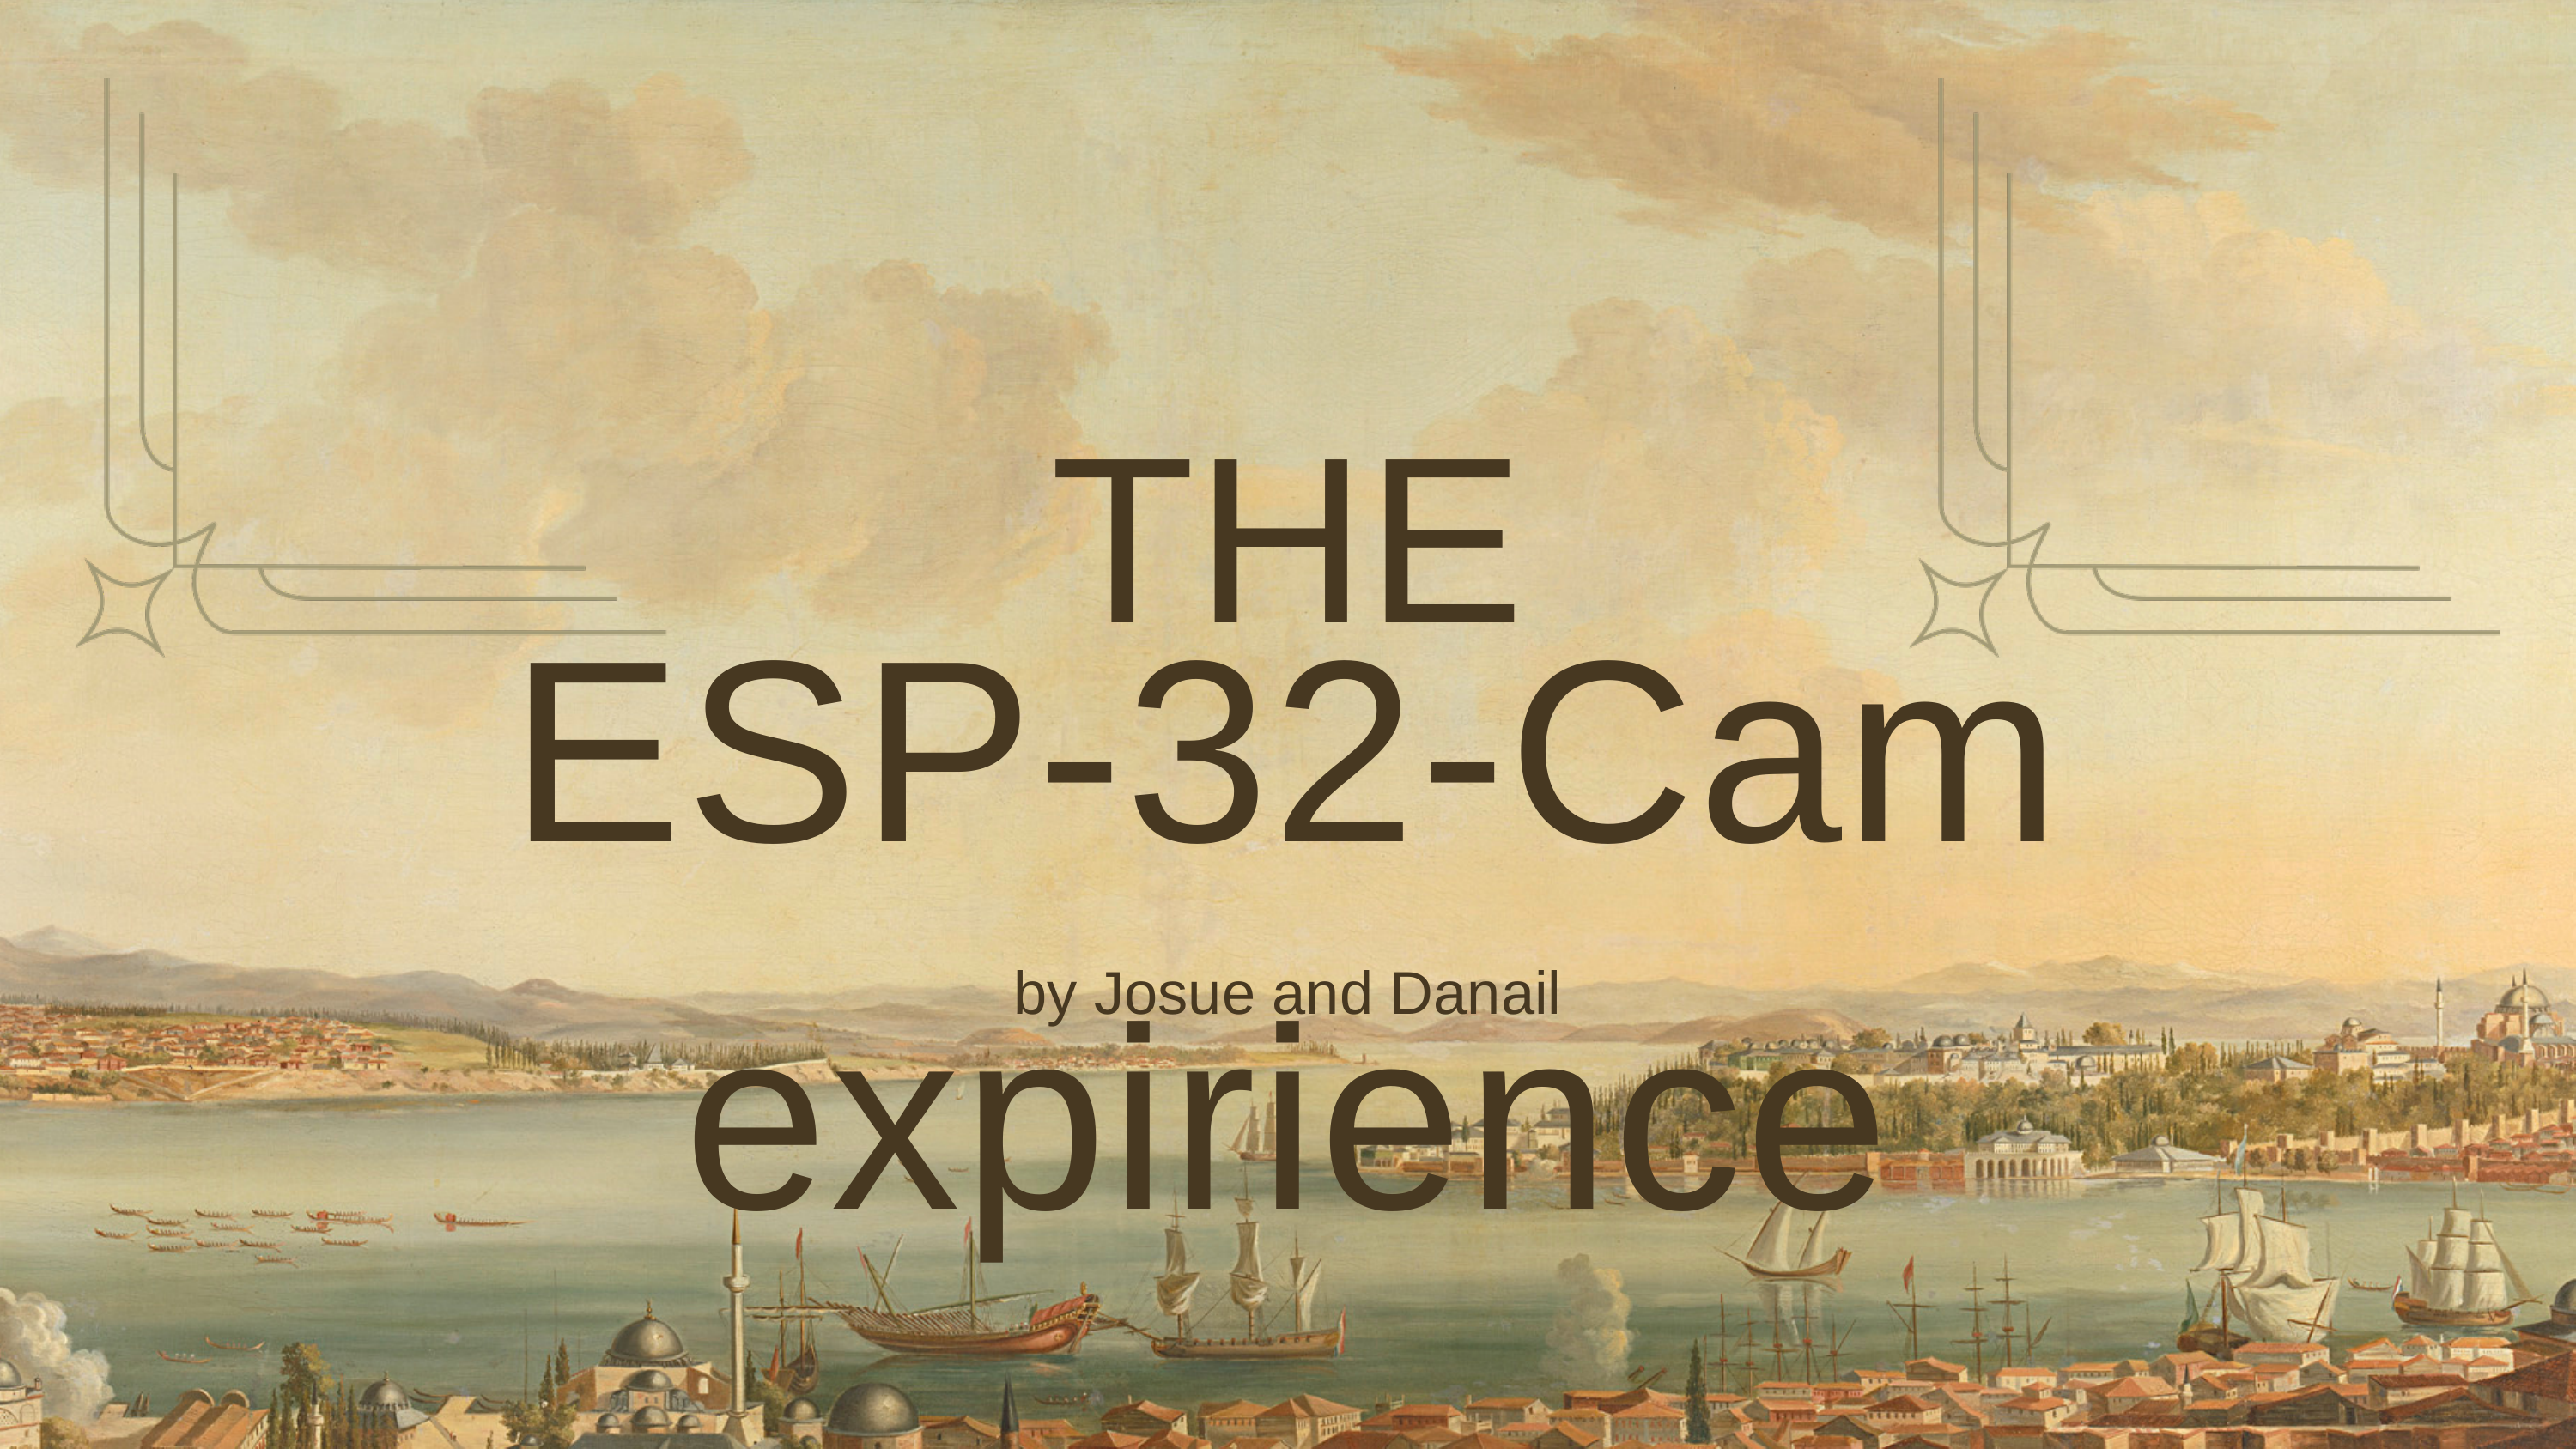

THE
ESP-32-Cam expirience
by Josue and Danail